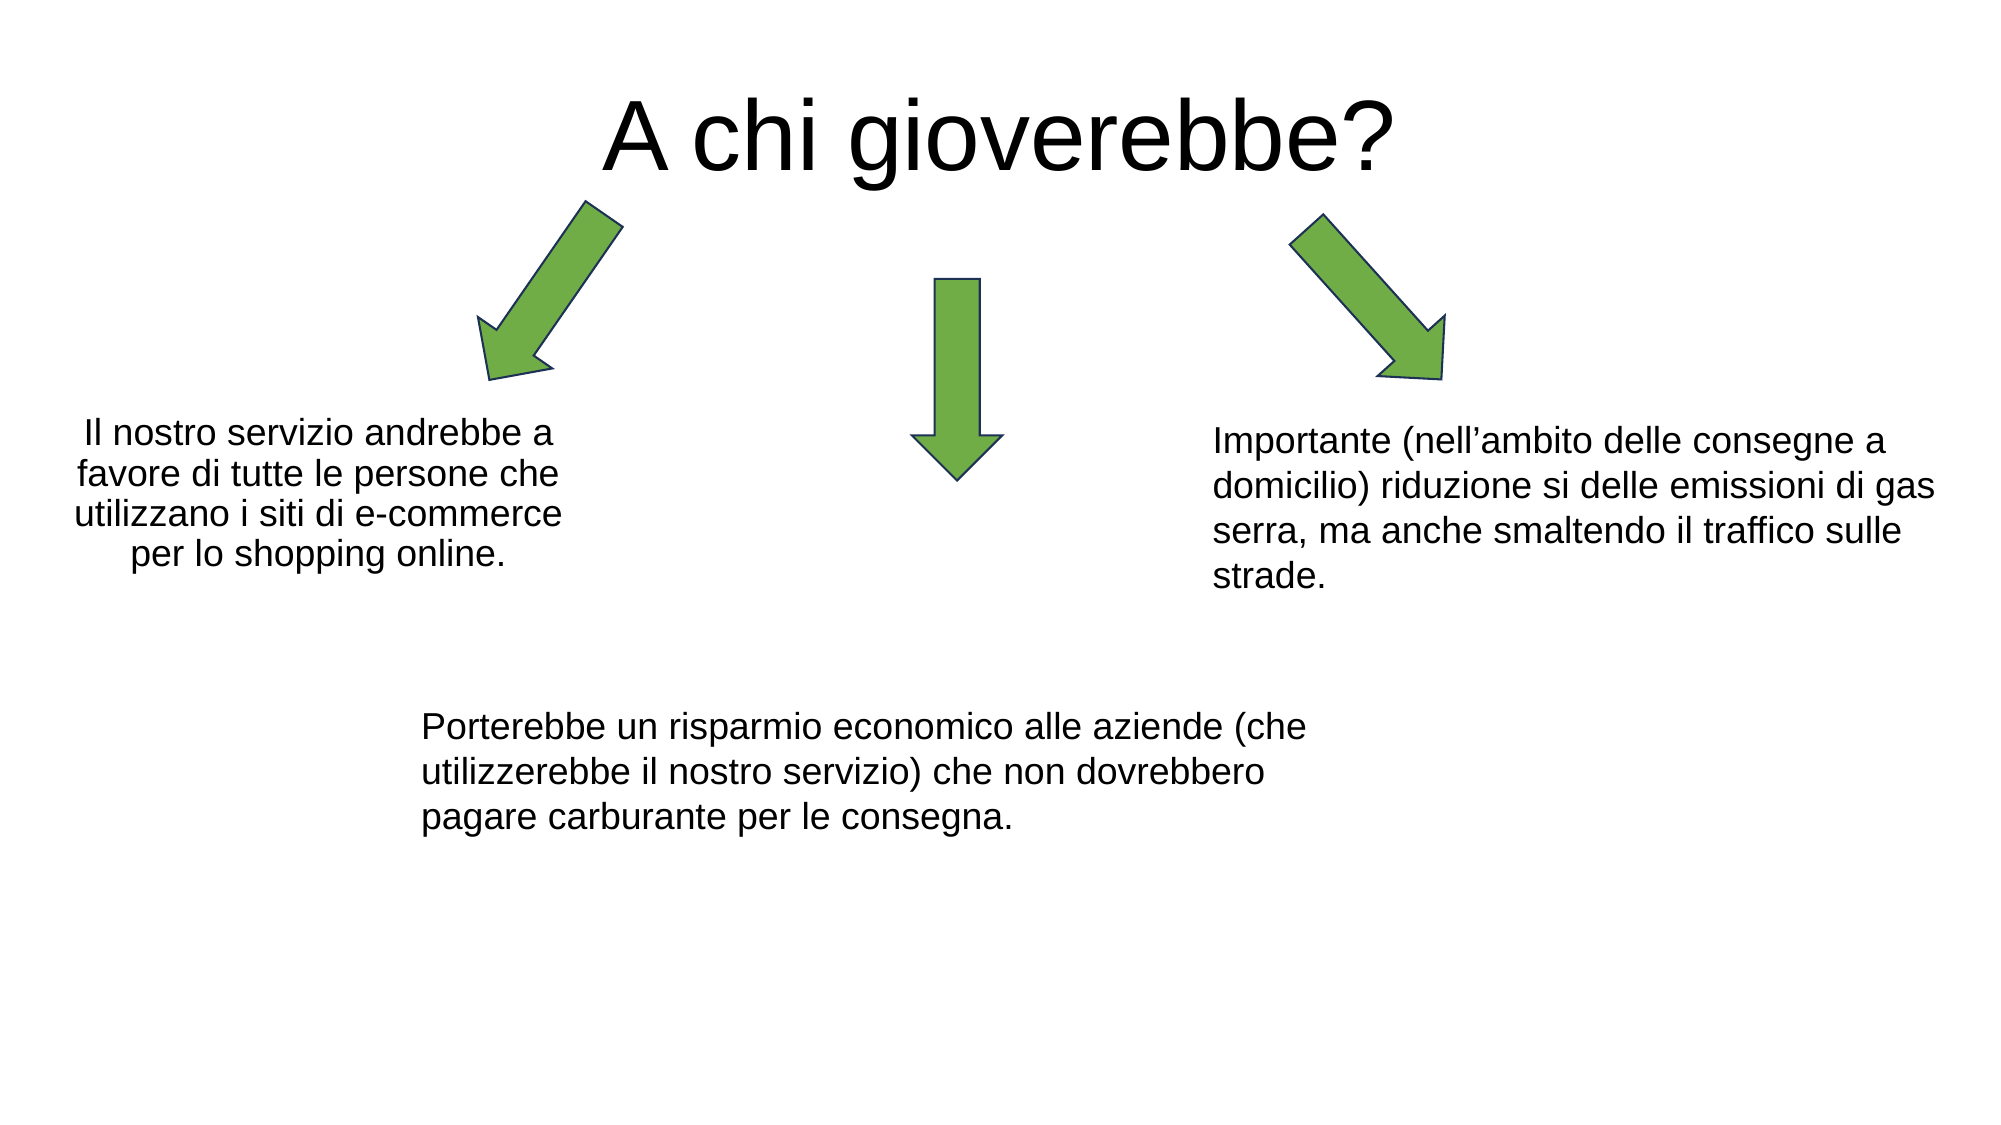

# A chi gioverebbe?

Il nostro servizio andrebbe a favore di tutte le persone che utilizzano i siti di e-commerce per lo shopping online.
Importante (nell’ambito delle consegne a domicilio) riduzione si delle emissioni di gas serra, ma anche smaltendo il traffico sulle strade.
Porterebbe un risparmio economico alle aziende (che utilizzerebbe il nostro servizio) che non dovrebbero pagare carburante per le consegna.